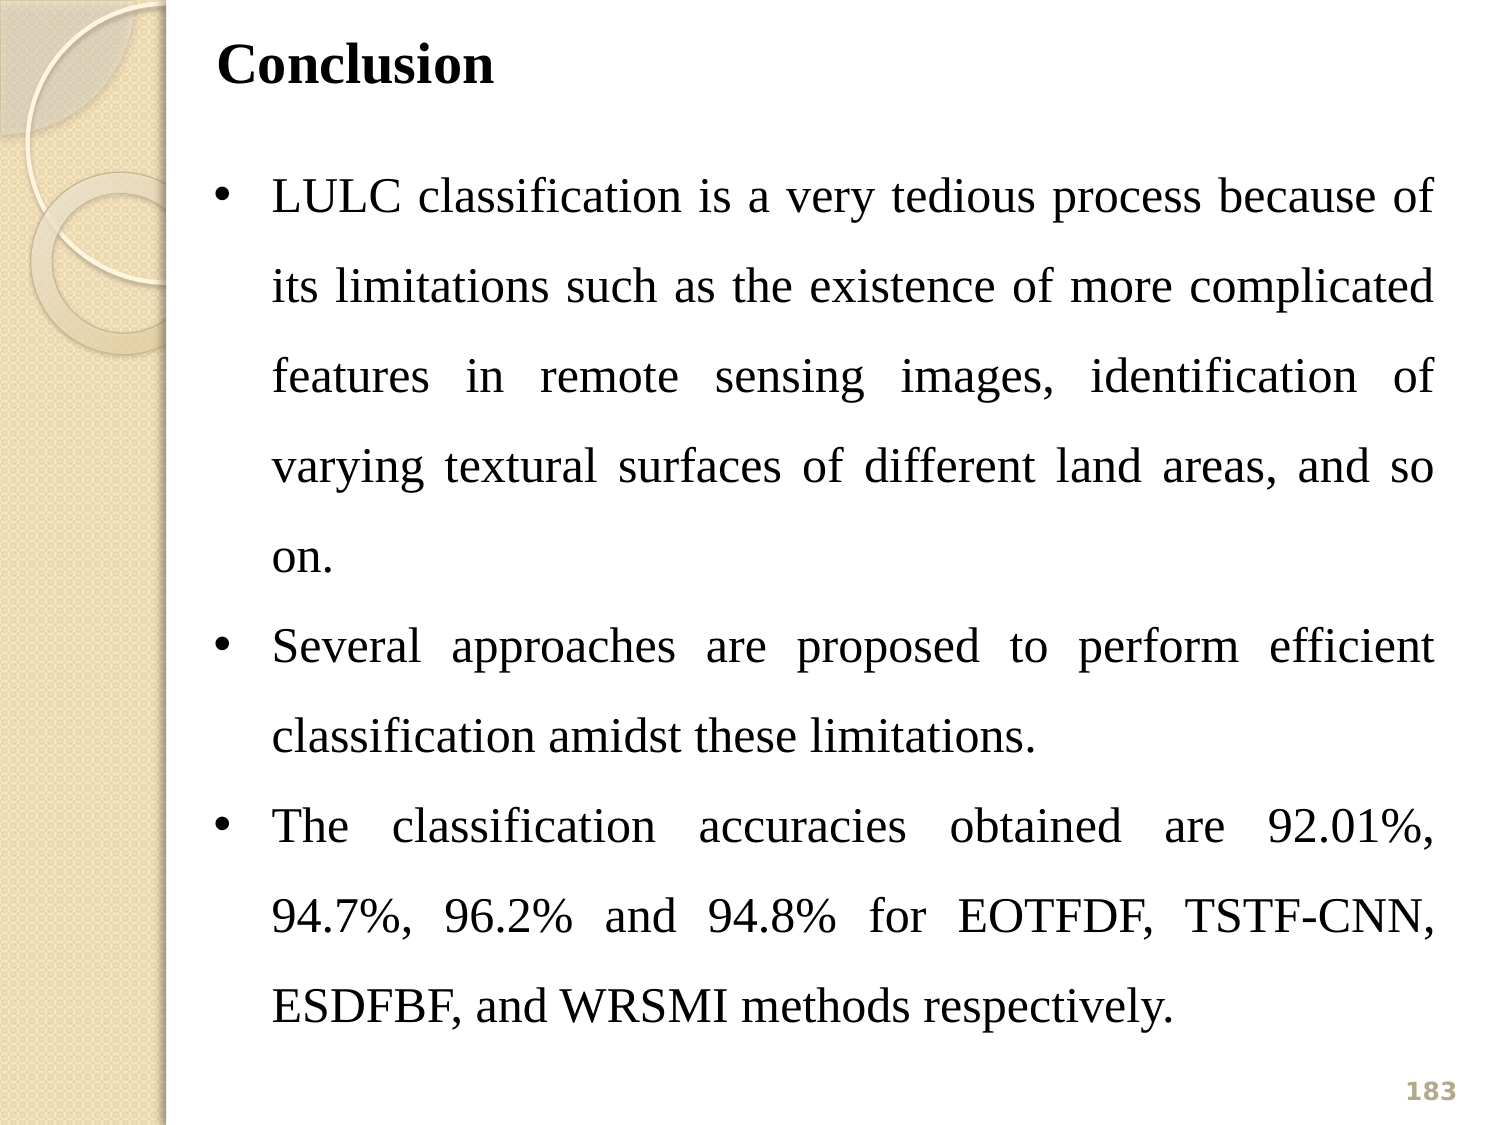

Conclusion
LULC classification is a very tedious process because of its limitations such as the existence of more complicated features in remote sensing images, identification of varying textural surfaces of different land areas, and so on.
Several approaches are proposed to perform efficient classification amidst these limitations.
The classification accuracies obtained are 92.01%, 94.7%, 96.2% and 94.8% for EOTFDF, TSTF-CNN, ESDFBF, and WRSMI methods respectively.
183